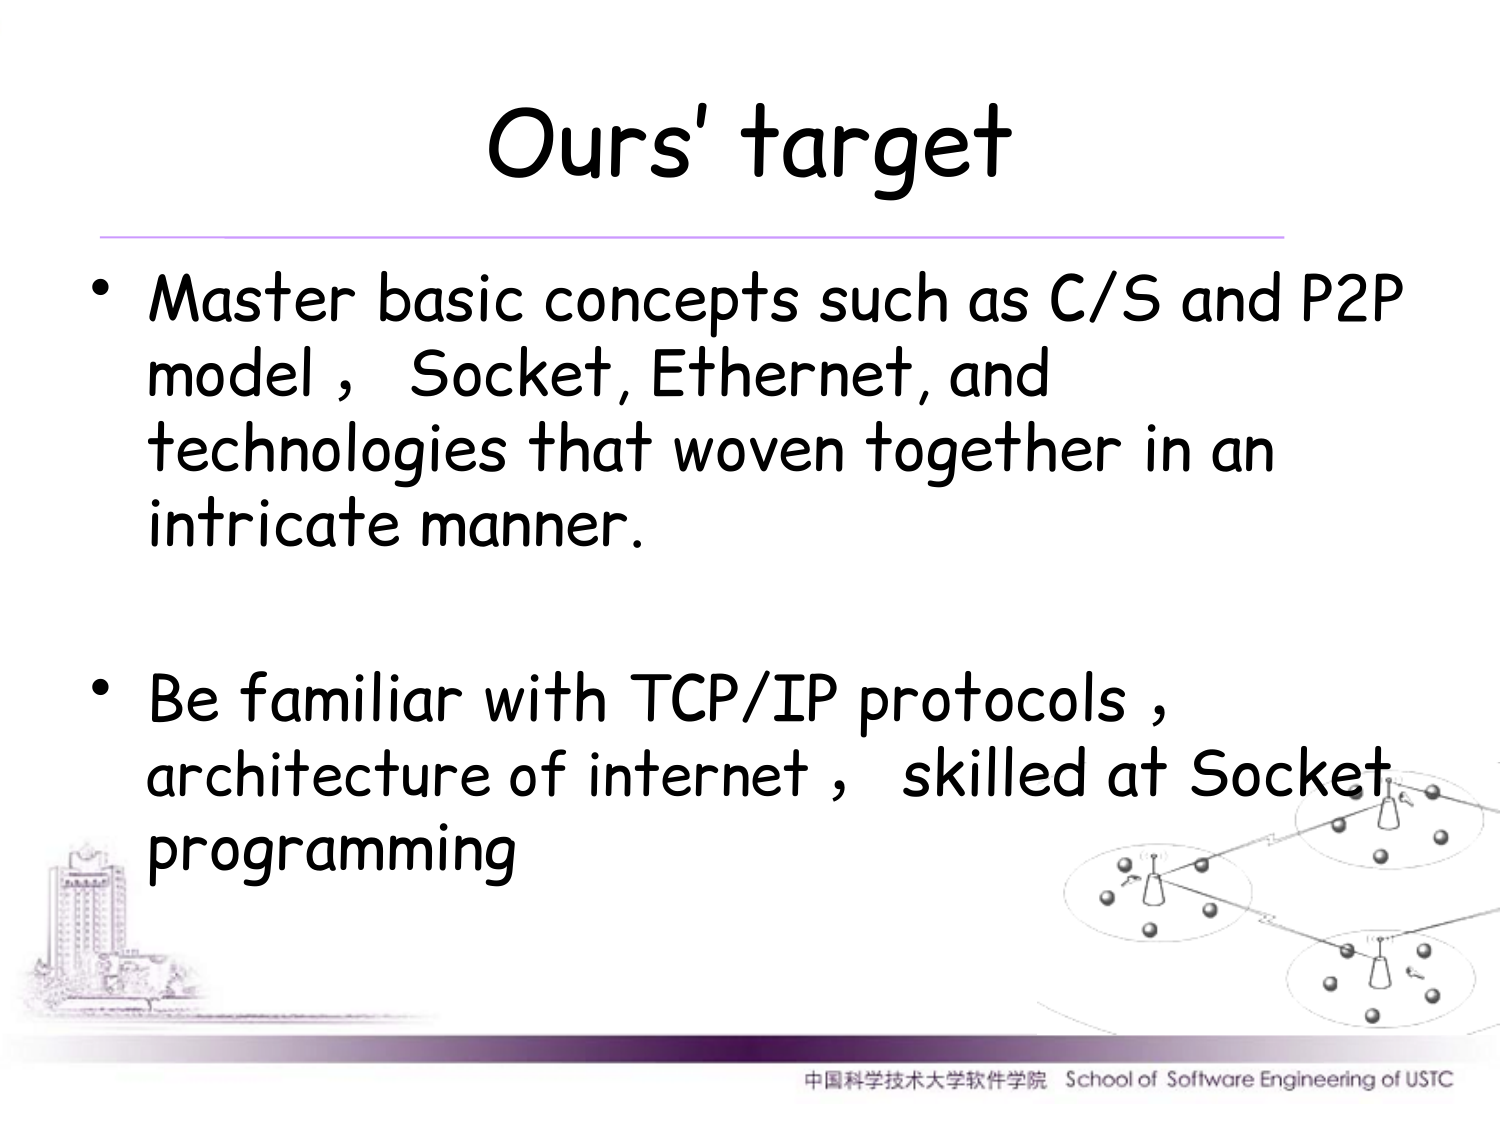

Ours’ target
Master basic concepts such as C/S and P2P model，Socket, Ethernet, and technologies that woven together in an intricate manner.

Be familiar with TCP/IP protocols， architecture of internet，skilled at Socket programming